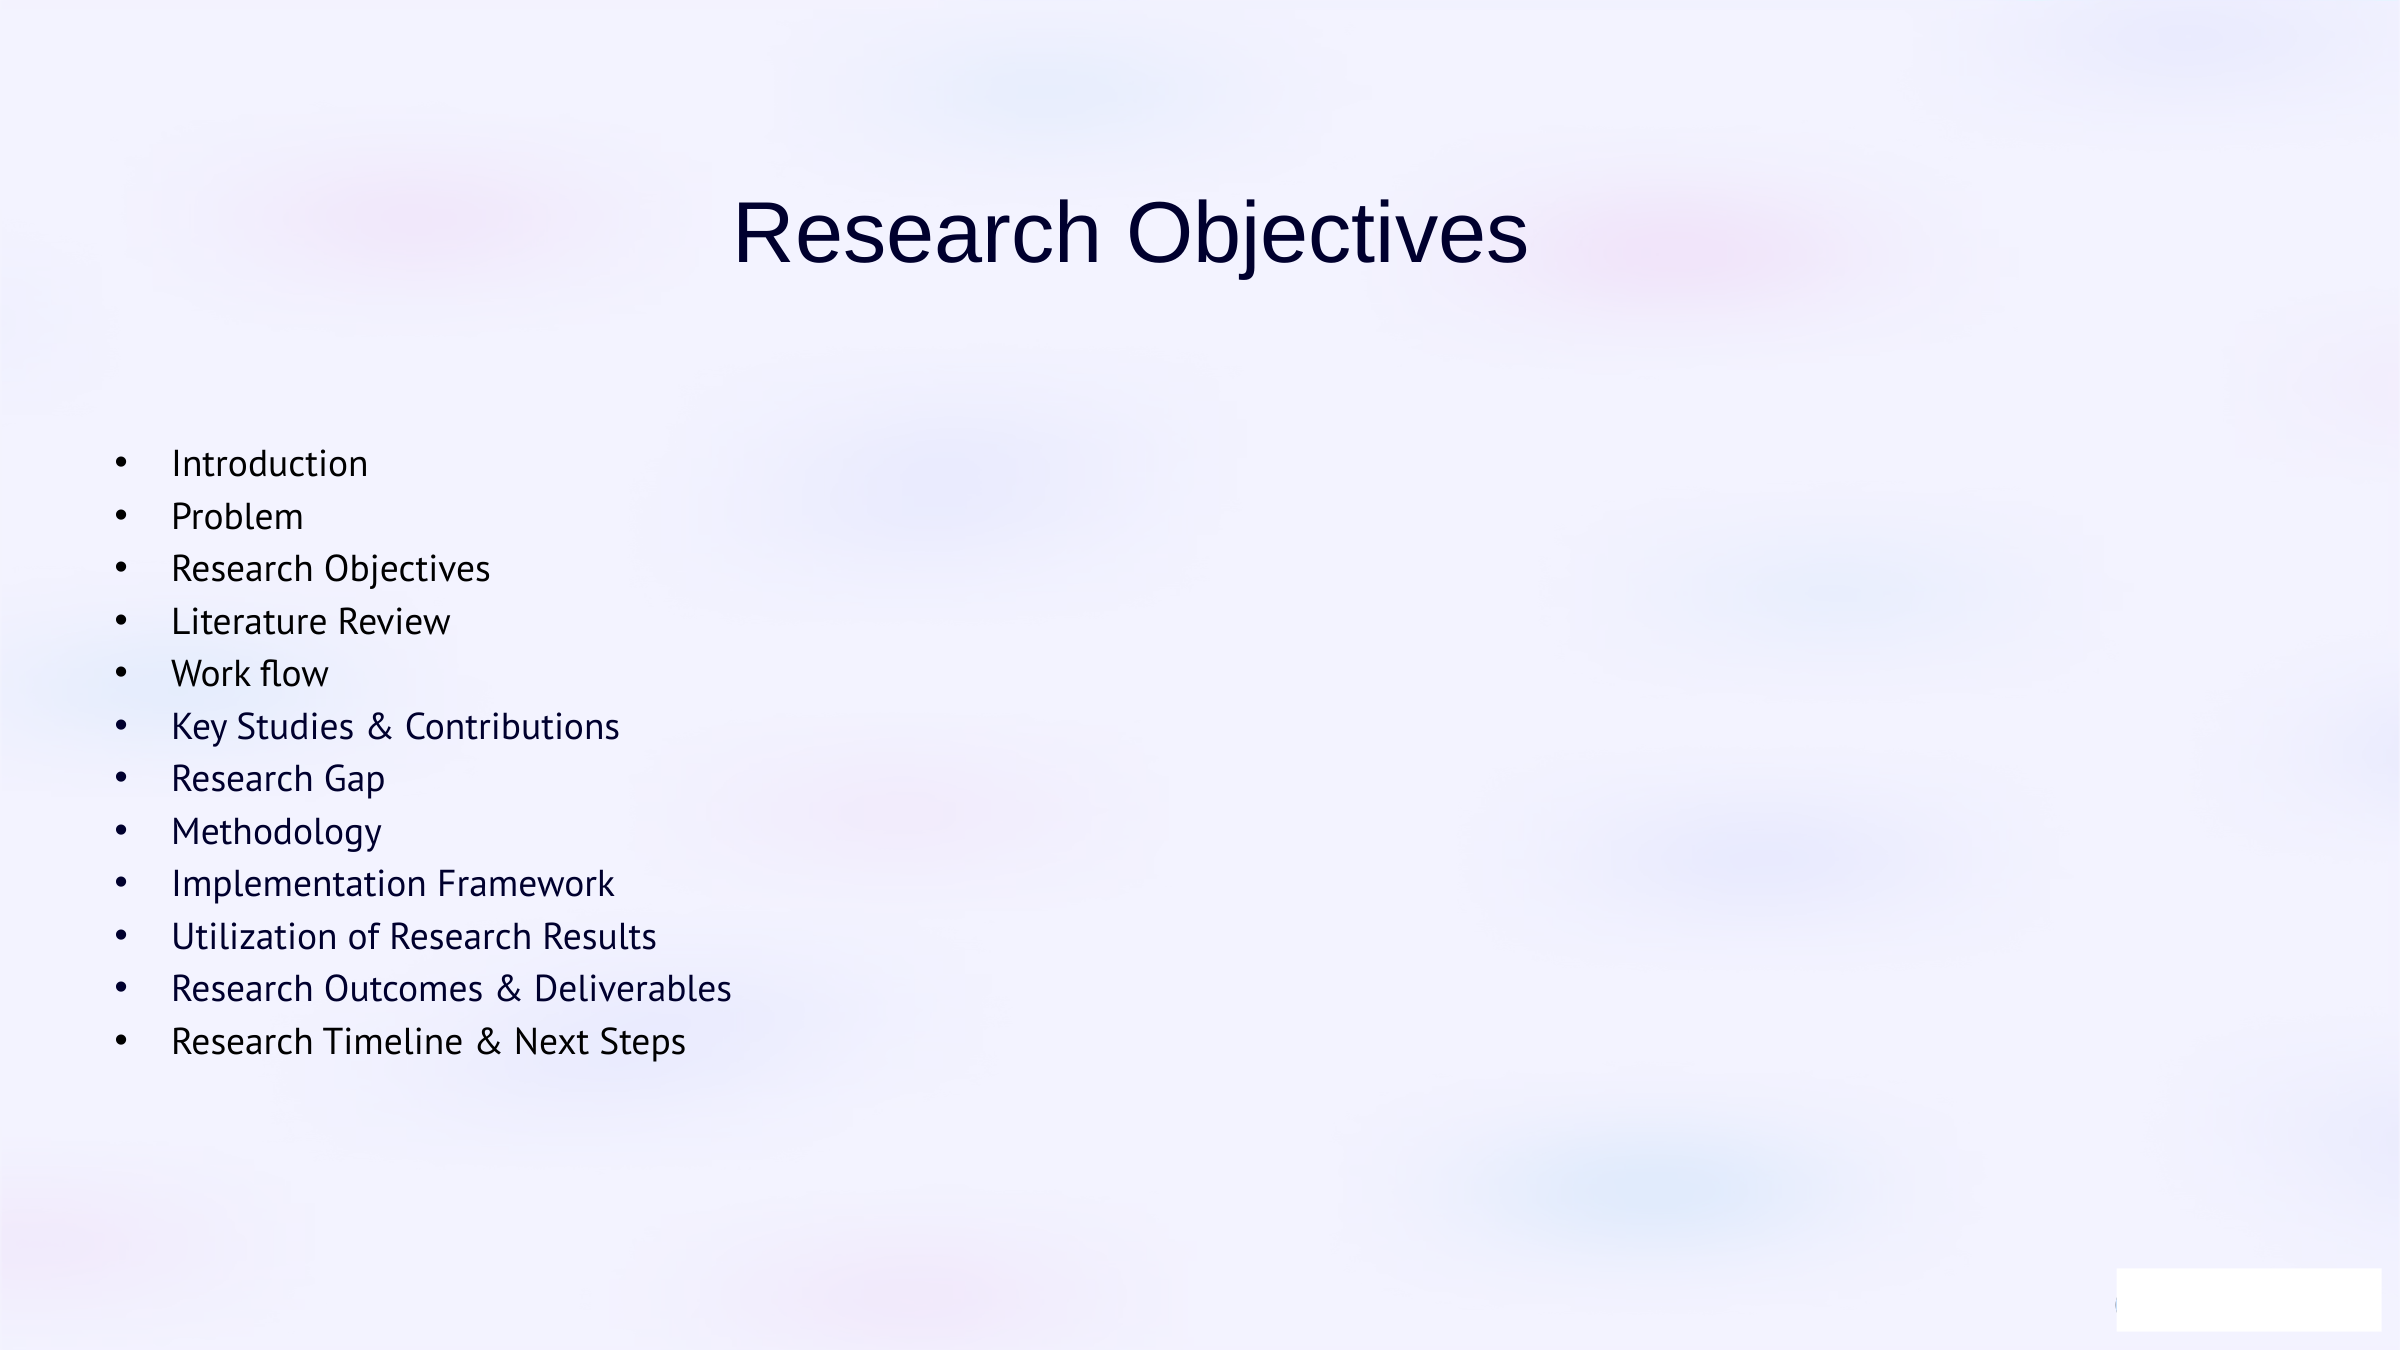

Research Objectives
Introduction
Problem
Research Objectives
Literature Review
Work flow
Key Studies & Contributions
Research Gap
Methodology
Implementation Framework
Utilization of Research Results
Research Outcomes & Deliverables
Research Timeline & Next Steps